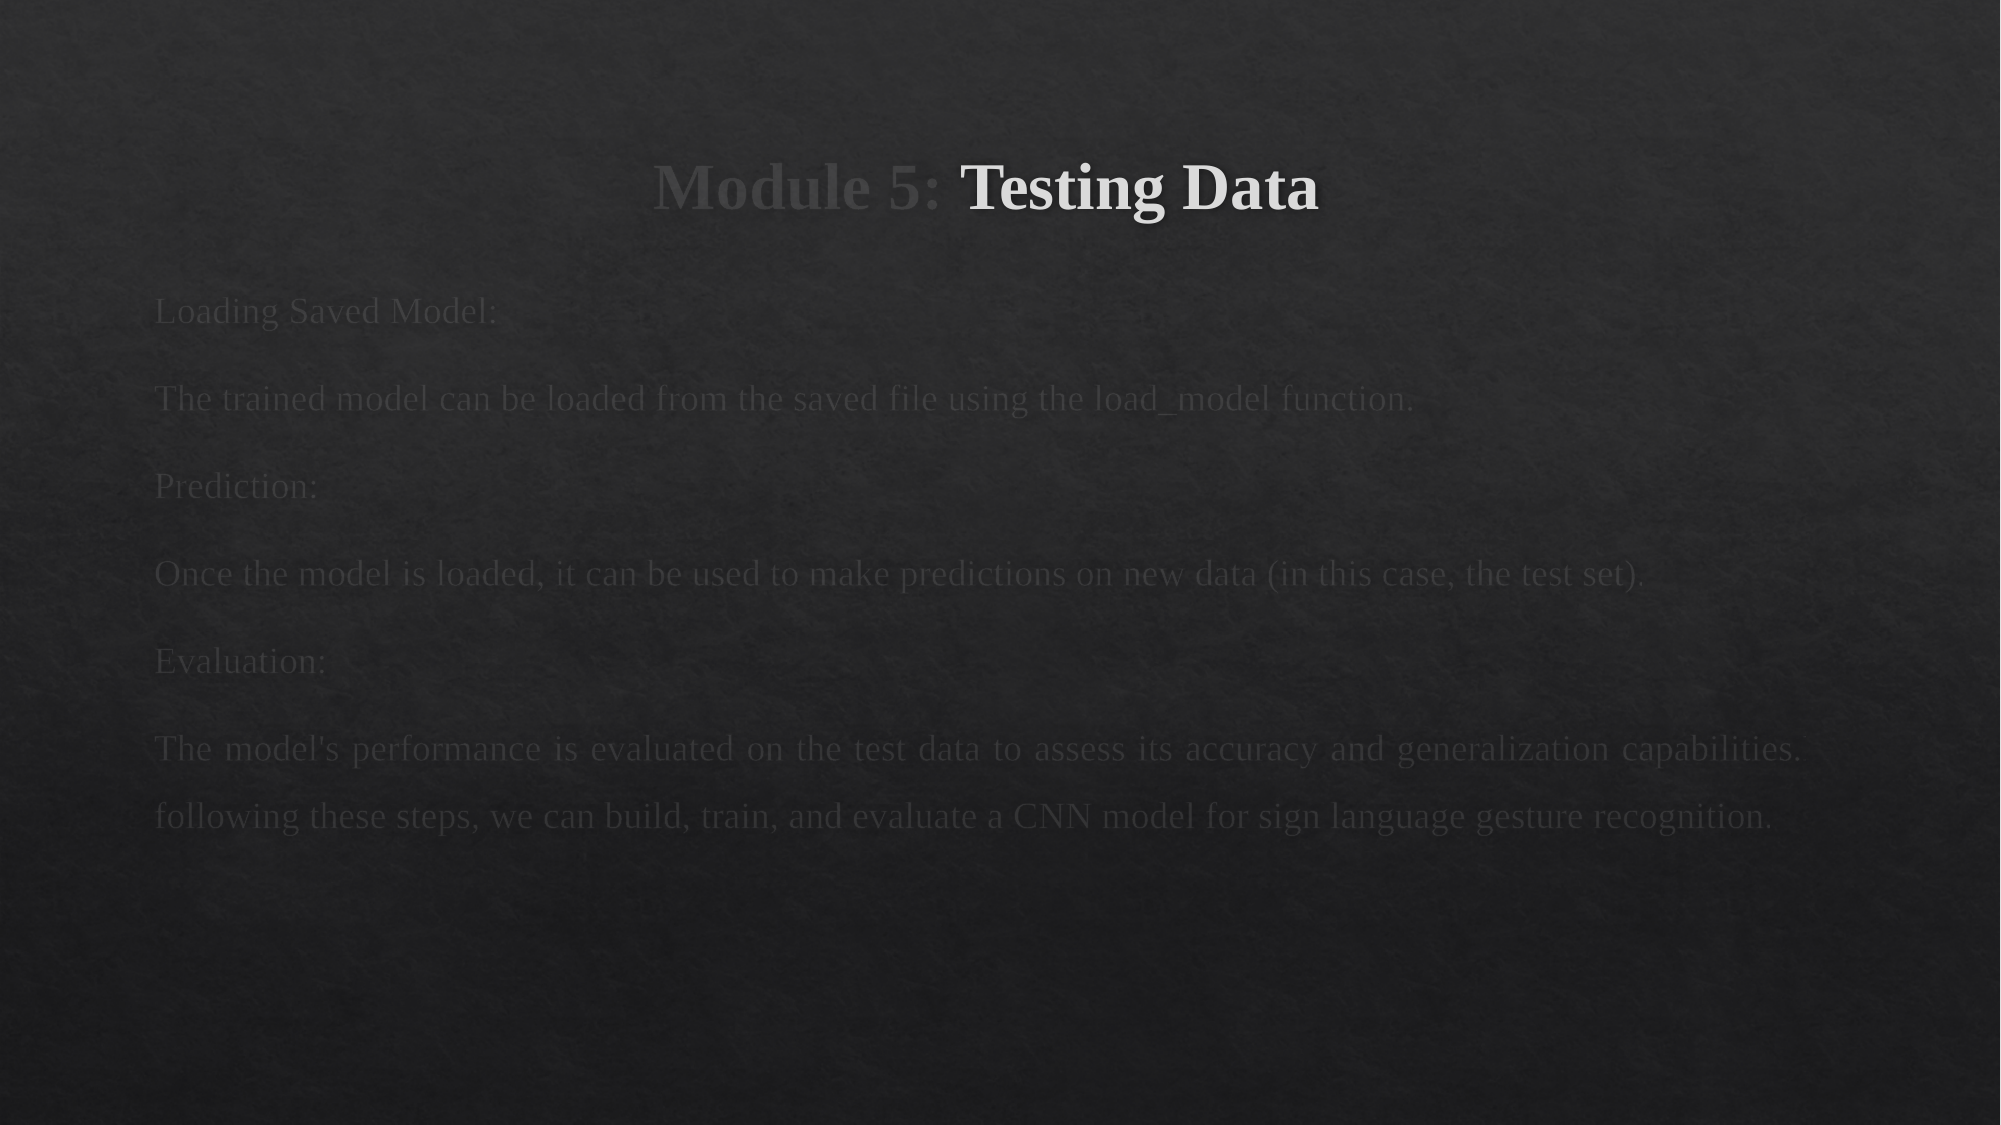

# Module 5: Testing Data
Loading Saved Model:
The trained model can be loaded from the saved file using the load_model function.
Prediction:
Once the model is loaded, it can be used to make predictions on new data (in this case, the test set).
Evaluation:
The model's performance is evaluated on the test data to assess its accuracy and generalization capabilities.By following these steps, we can build, train, and evaluate a CNN model for sign language gesture recognition.